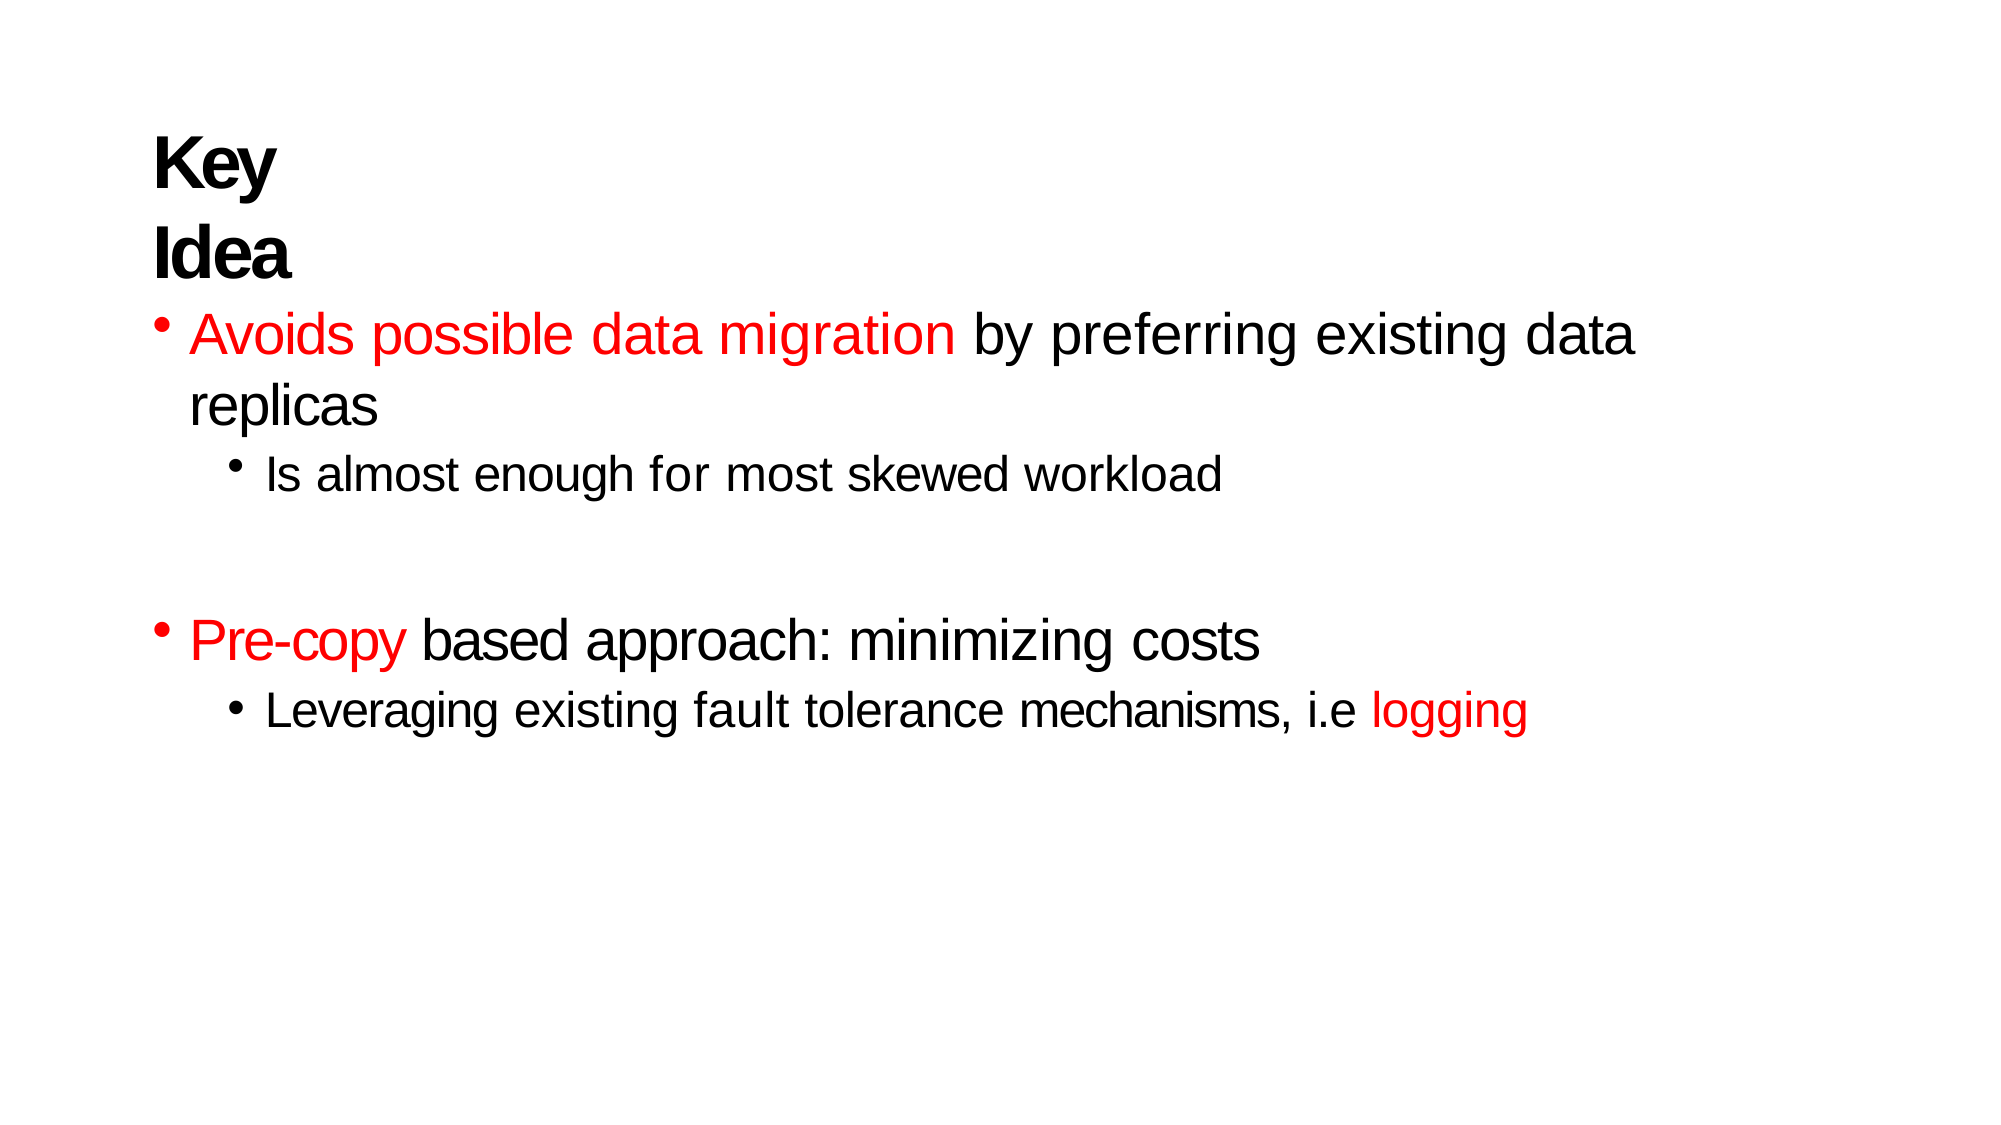

# Key Idea
Avoids possible data migration by preferring existing data replicas
Is almost enough for most skewed workload

Pre-copy based approach: minimizing costs
Leveraging existing fault tolerance mechanisms, i.e logging